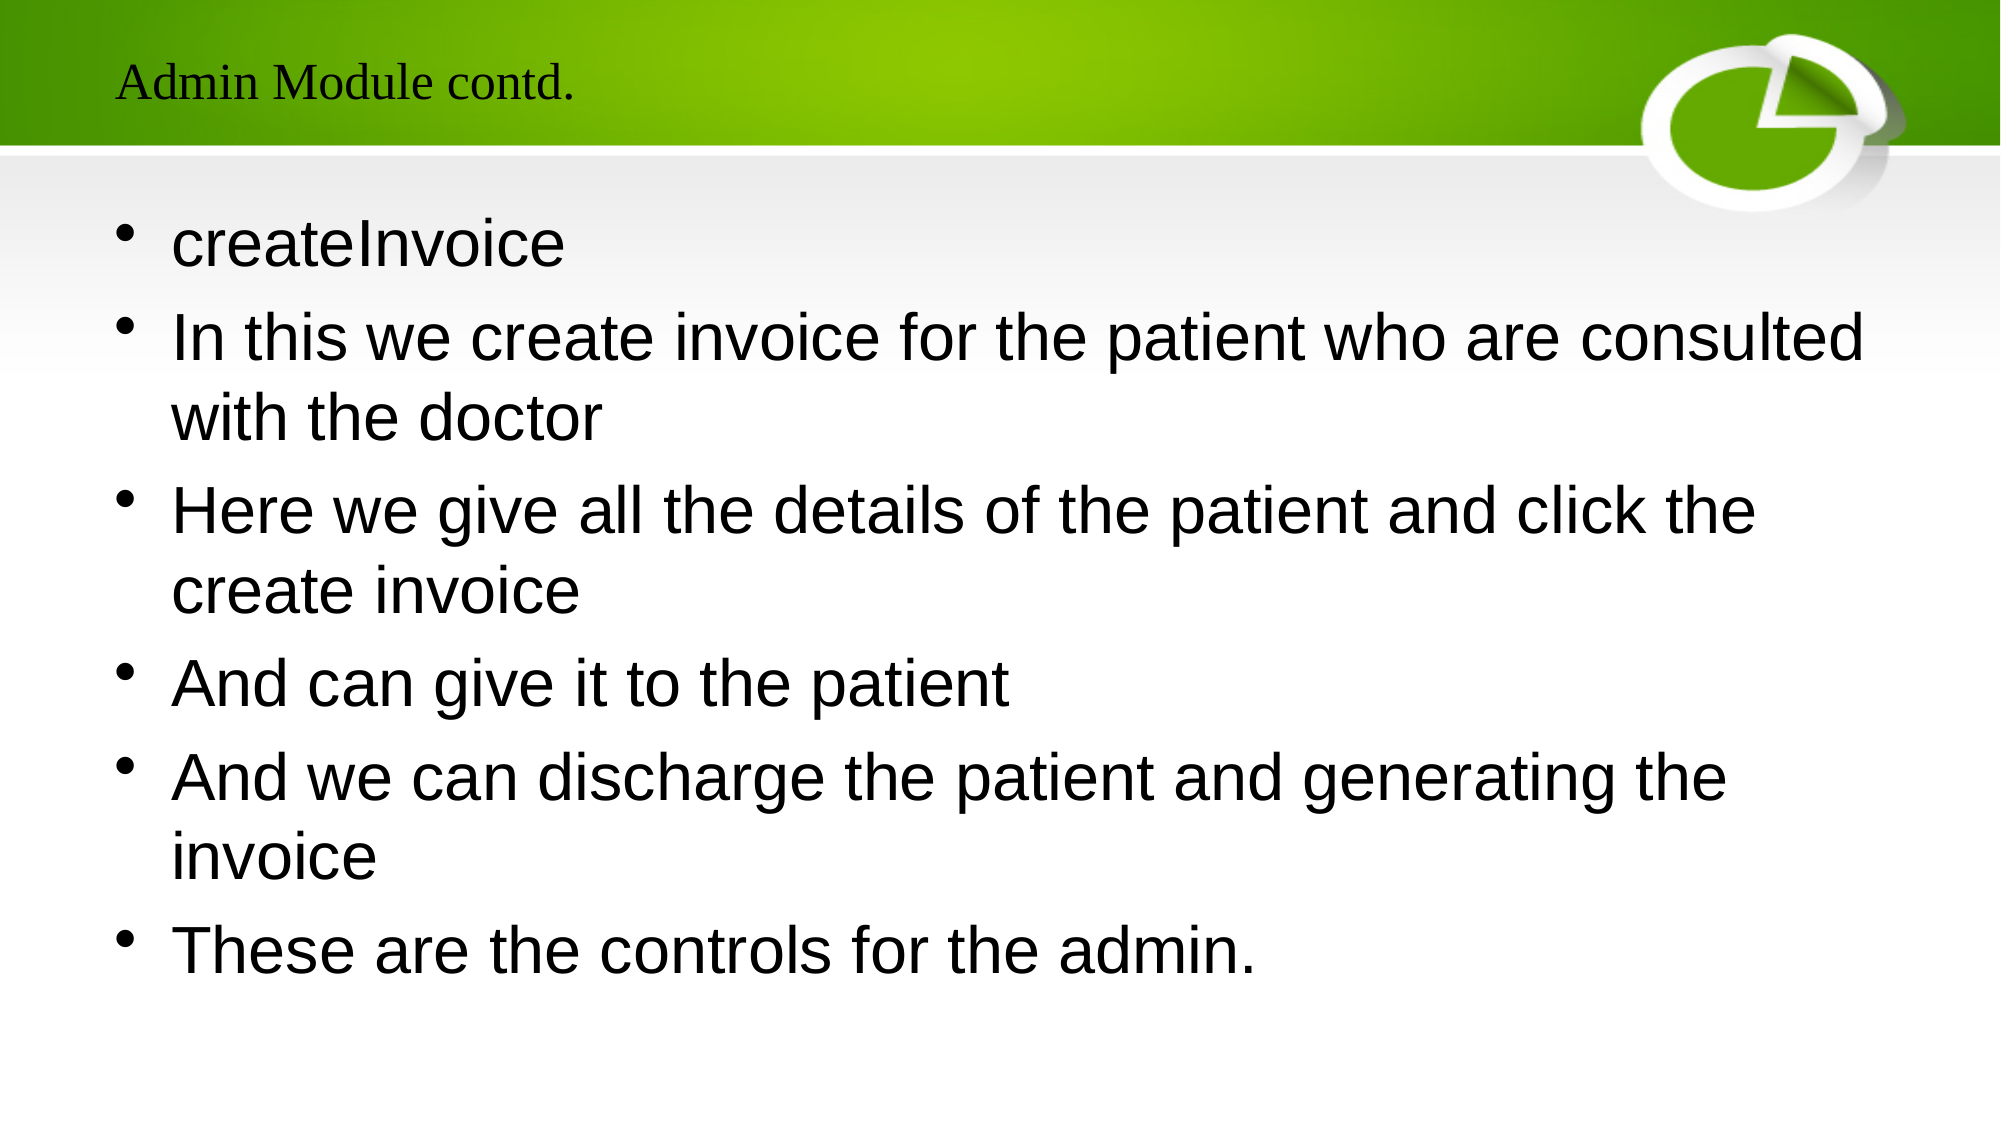

# Admin Module contd.
createInvoice
In this we create invoice for the patient who are consulted with the doctor
Here we give all the details of the patient and click the create invoice
And can give it to the patient
And we can discharge the patient and generating the invoice
These are the controls for the admin.